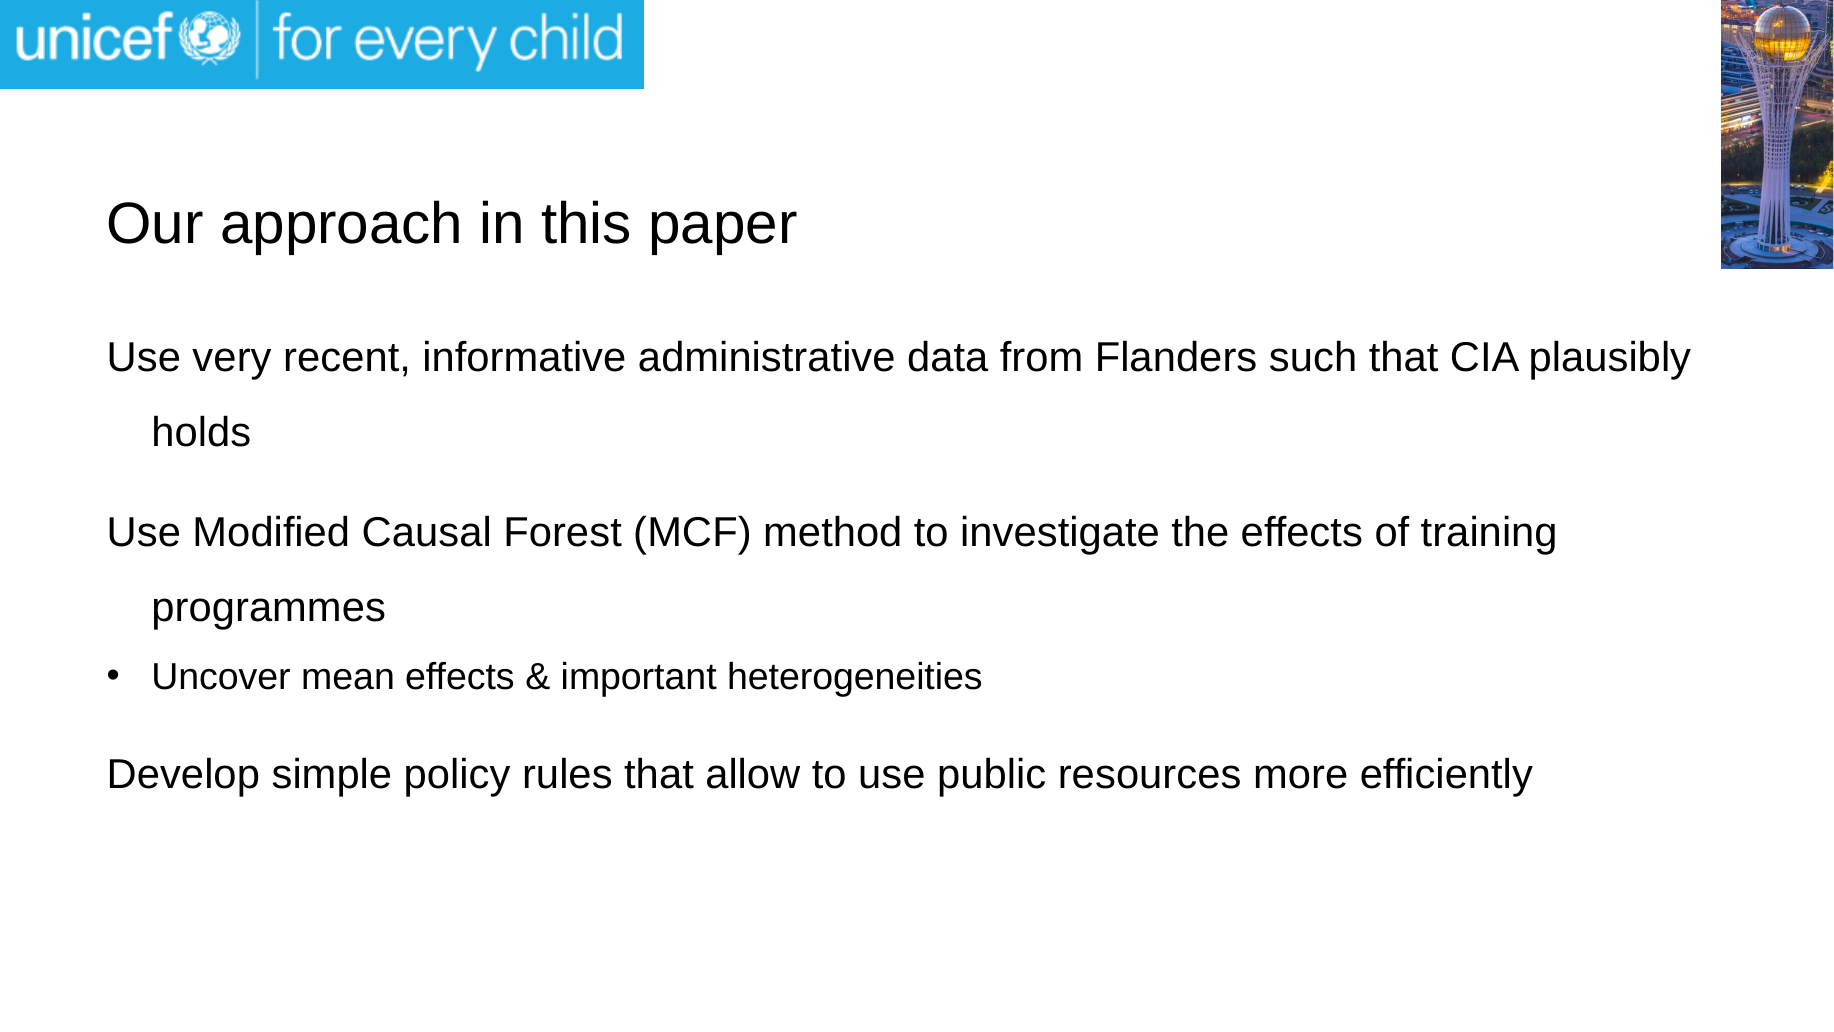

# Our approach in this paper
Use very recent, informative administrative data from Flanders such that CIA plausibly holds
Use Modified Causal Forest (MCF) method to investigate the effects of training programmes
Uncover mean effects & important heterogeneities
Develop simple policy rules that allow to use public resources more efficiently